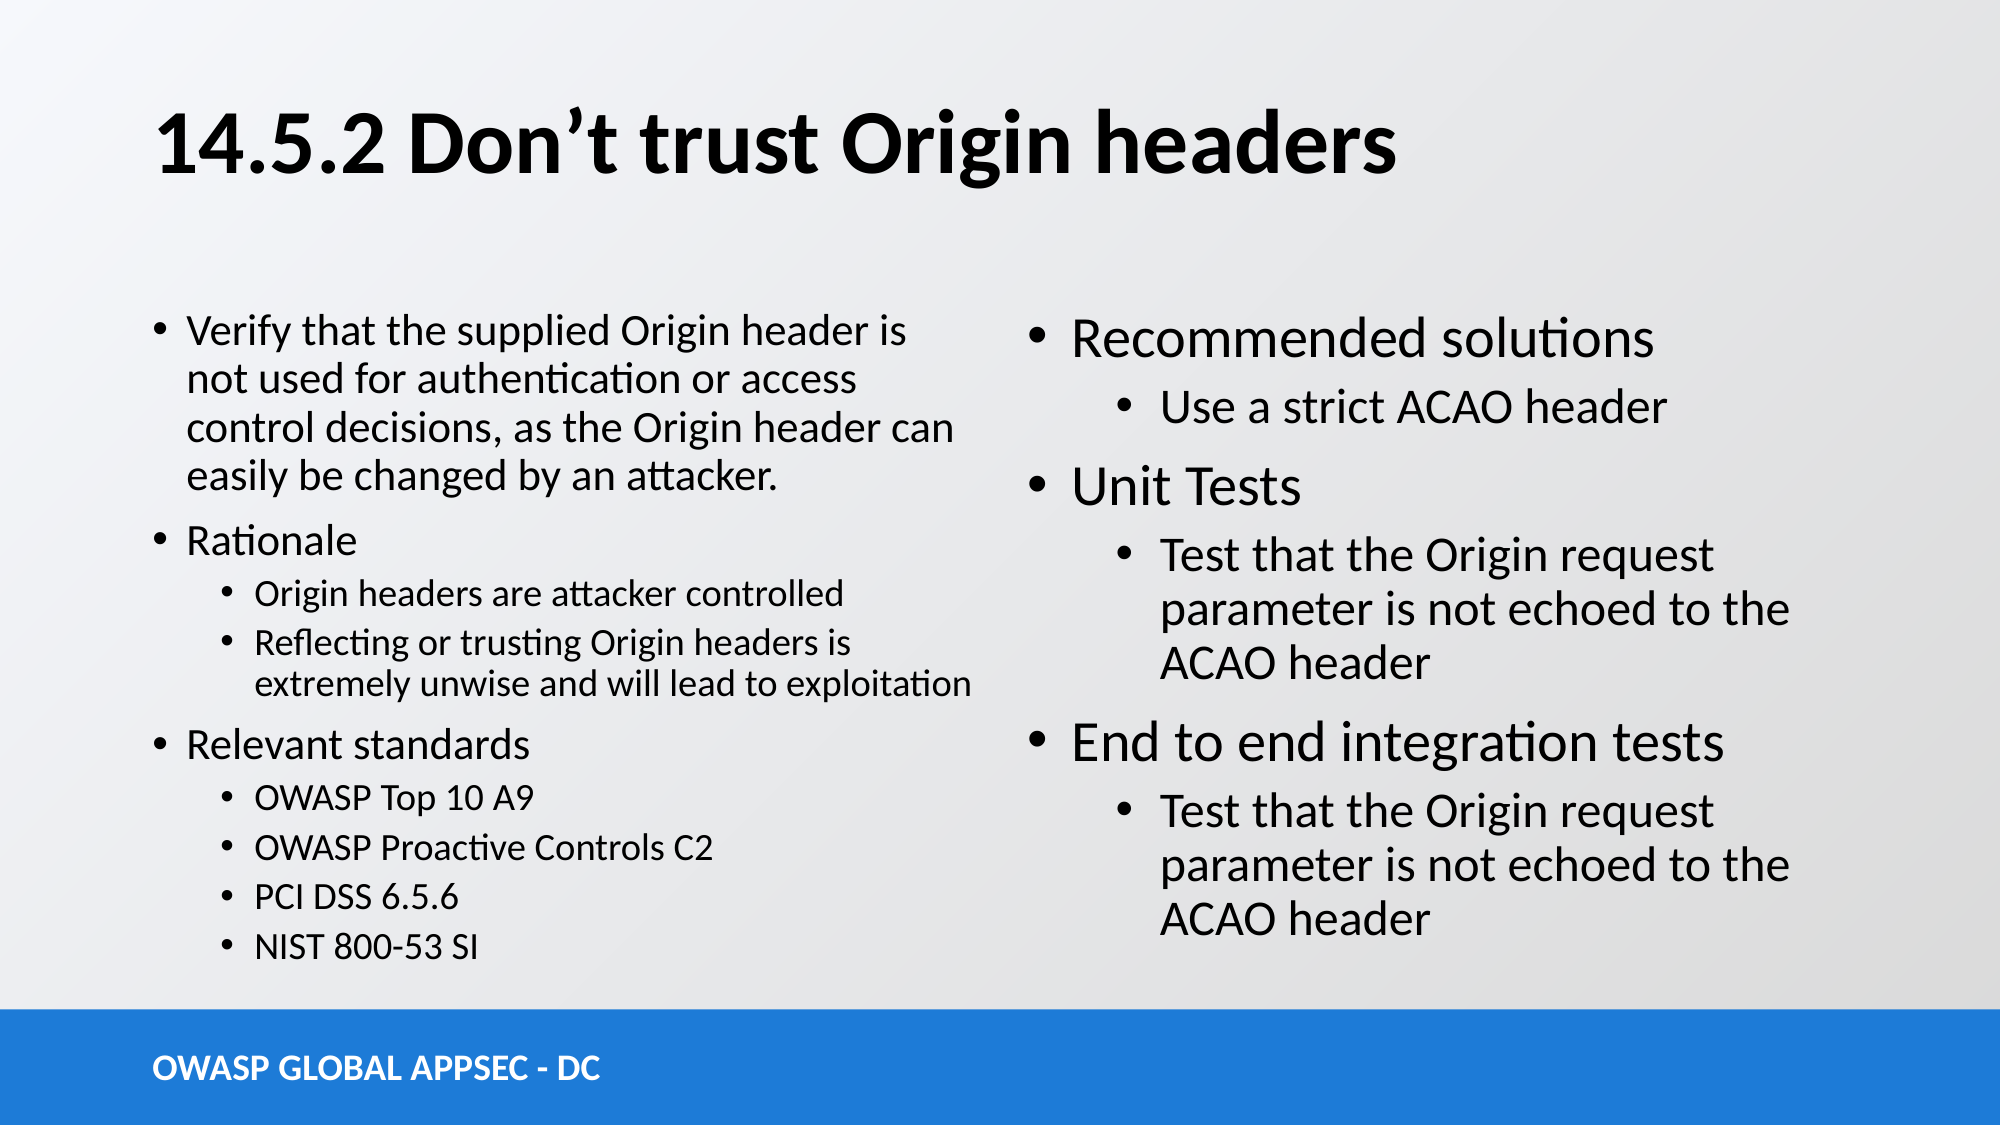

# 14.5.2 Don’t trust Origin headers
Verify that the supplied Origin header is not used for authentication or access control decisions, as the Origin header can easily be changed by an attacker.
Rationale
Origin headers are attacker controlled
Reflecting or trusting Origin headers is extremely unwise and will lead to exploitation
Relevant standards
OWASP Top 10 A9
OWASP Proactive Controls C2
PCI DSS 6.5.6
NIST 800-53 SI

Recommended solutions
Use a strict ACAO header
Unit Tests
Test that the Origin request parameter is not echoed to the ACAO header
End to end integration tests
Test that the Origin request parameter is not echoed to the ACAO header